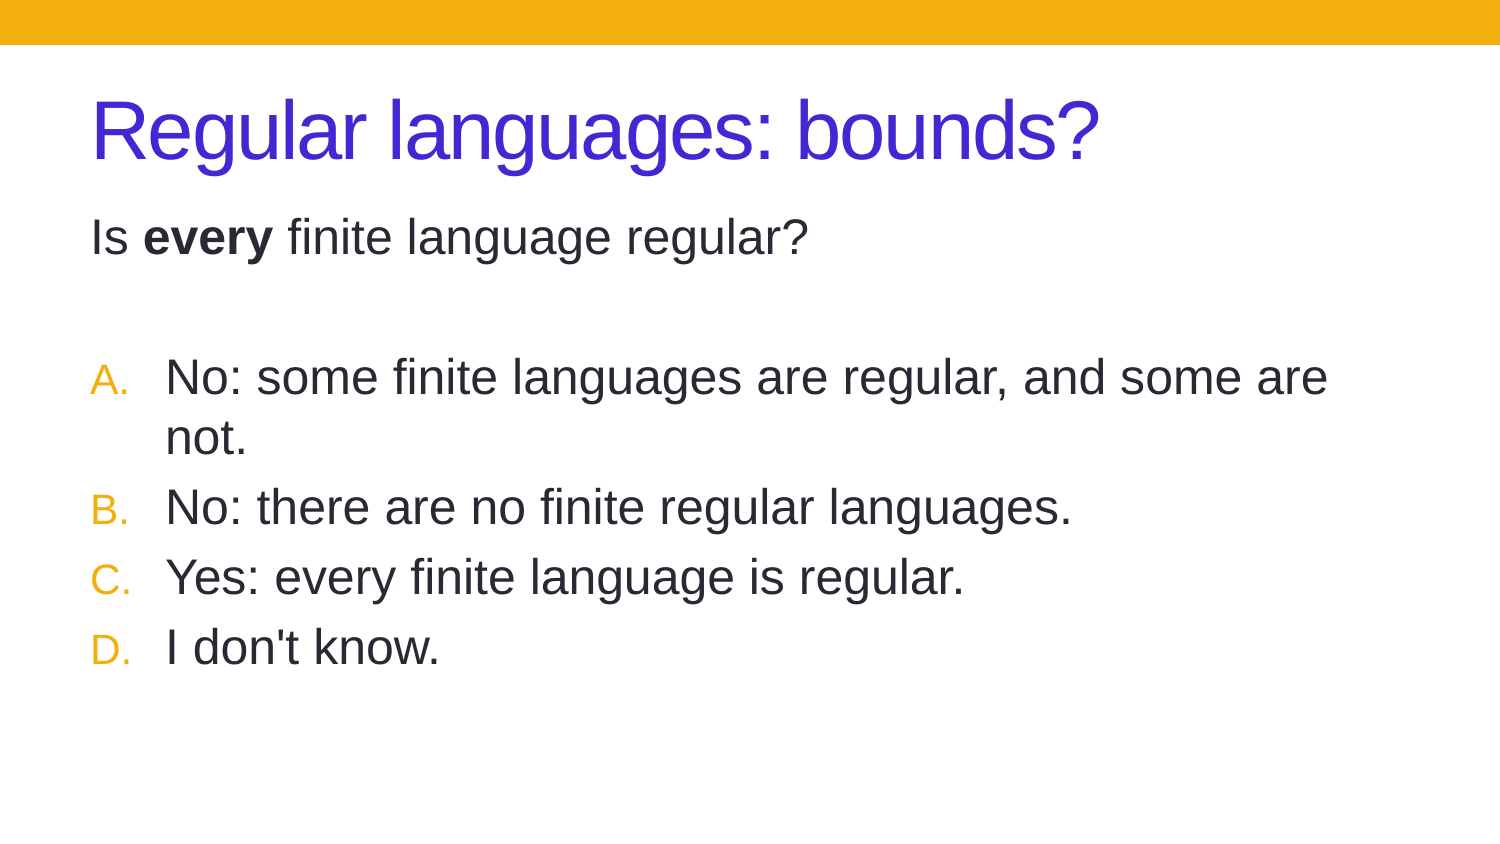

# Regular languages: bounds?
Is every finite language regular?

No: some finite languages are regular, and some are not.
No: there are no finite regular languages.
Yes: every finite language is regular.
I don't know.